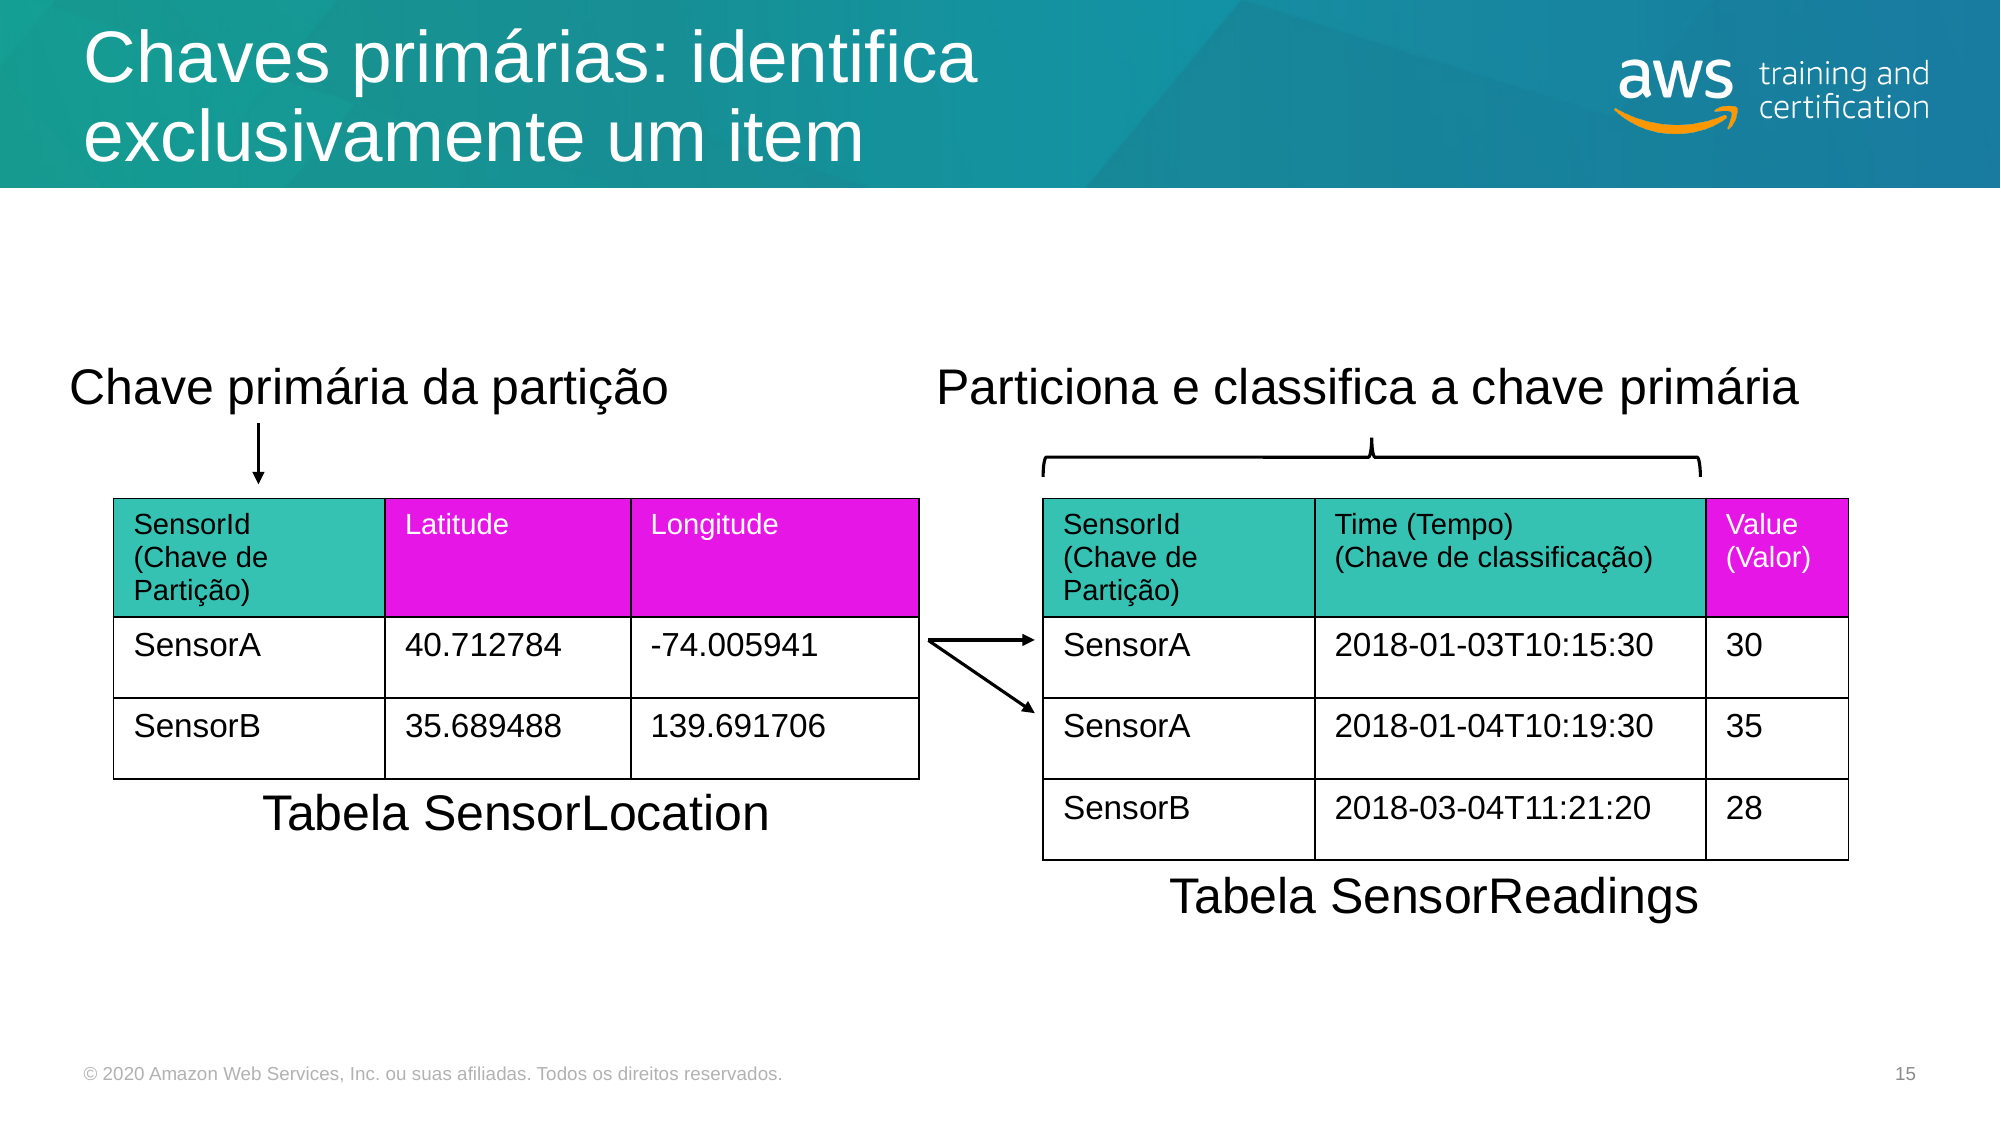

# Chaves primárias: identifica exclusivamente um item

Chave primária da partição
Particiona e classifica a chave primária
| SensorId (Chave de Partição) | Latitude | Longitude |
| --- | --- | --- |
| SensorA | 40.712784 | -74.005941 |
| SensorB | 35.689488 | 139.691706 |
| SensorId (Chave de Partição) | Time (Tempo) (Chave de classificação) | Value (Valor) |
| --- | --- | --- |
| SensorA | 2018-01-03T10:15:30 | 30 |
| SensorA | 2018-01-04T10:19:30 | 35 |
| SensorB | 2018-03-04T11:21:20 | 28 |
Tabela SensorLocation
Tabela SensorReadings
© 2020 Amazon Web Services, Inc. ou suas afiliadas. Todos os direitos reservados.
15